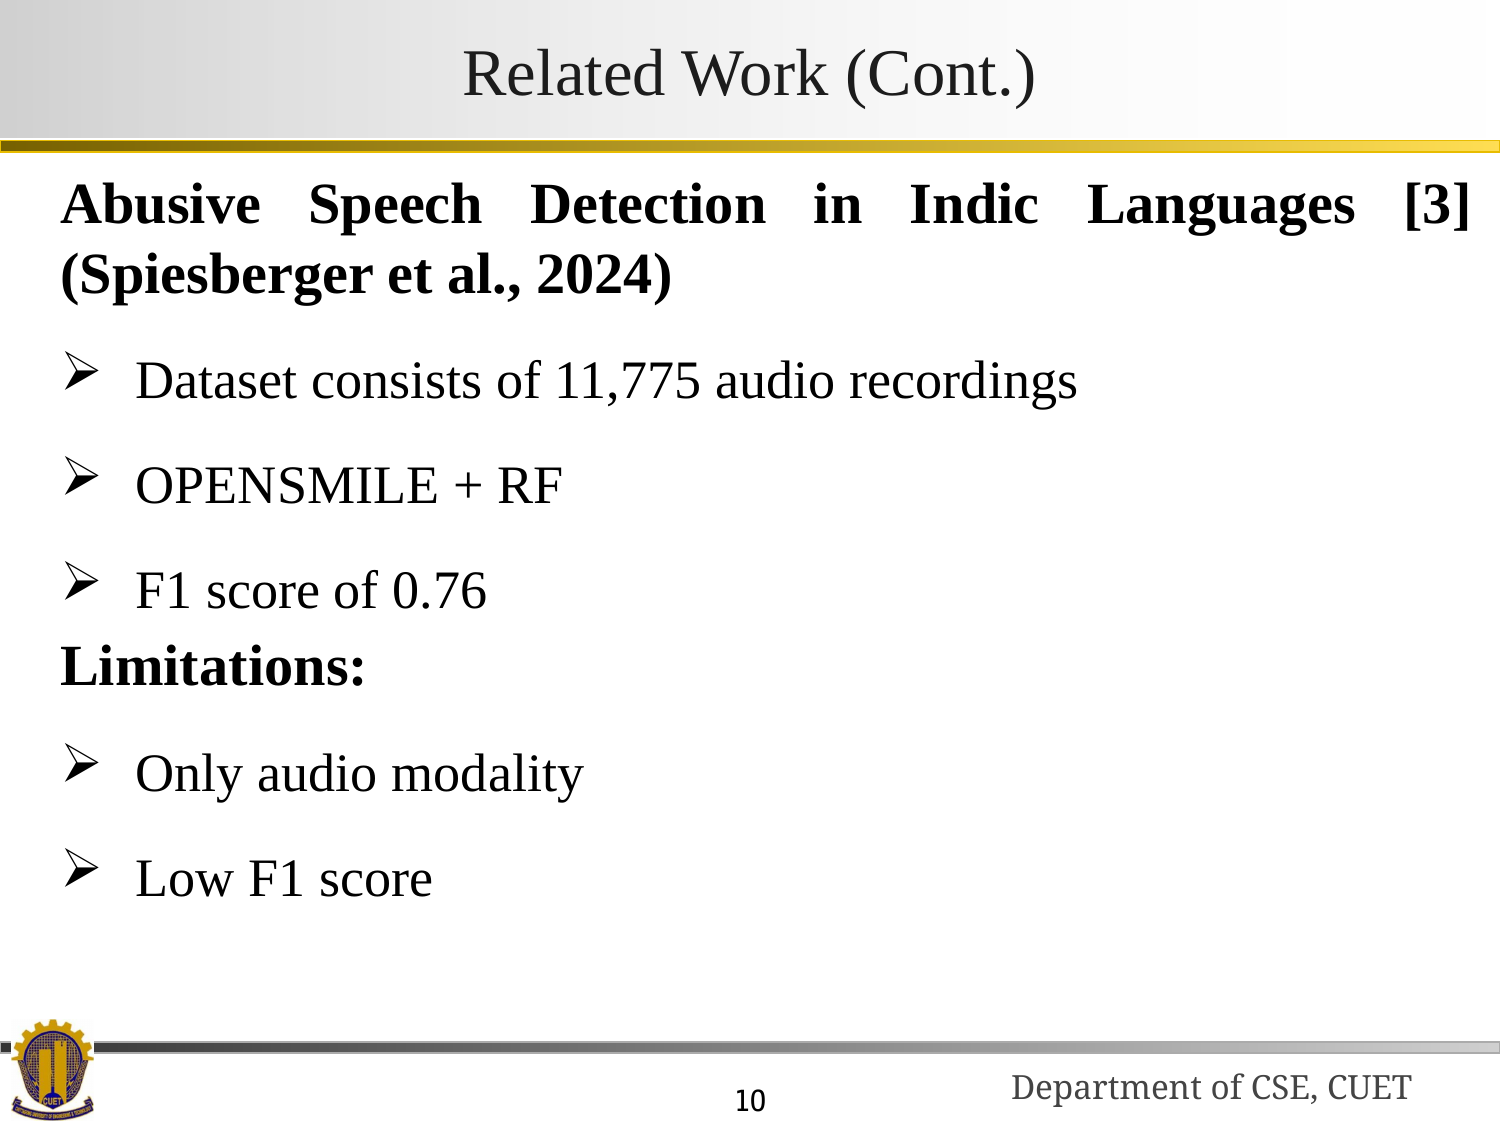

# Related Work (Cont.)
Abusive Speech Detection in Indic Languages [3] (Spiesberger et al., 2024)
Dataset consists of 11,775 audio recordings
OPENSMILE + RF
F1 score of 0.76
Limitations:
Only audio modality
Low F1 score